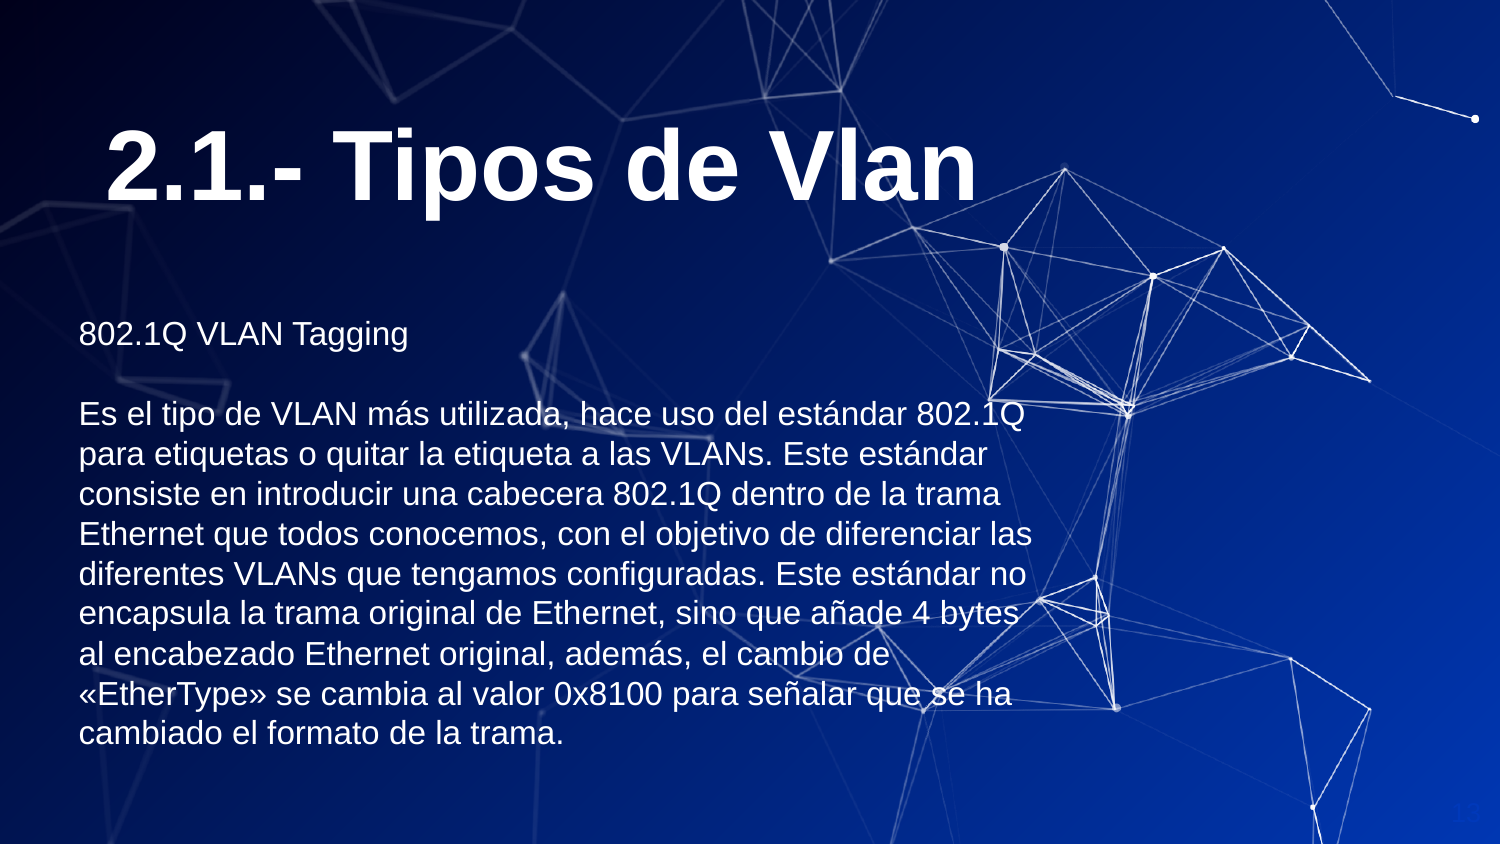

2.1.- Tipos de Vlan
802.1Q VLAN Tagging

Es el tipo de VLAN más utilizada, hace uso del estándar 802.1Q para etiquetas o quitar la etiqueta a las VLANs. Este estándar consiste en introducir una cabecera 802.1Q dentro de la trama Ethernet que todos conocemos, con el objetivo de diferenciar las diferentes VLANs que tengamos configuradas. Este estándar no encapsula la trama original de Ethernet, sino que añade 4 bytes al encabezado Ethernet original, además, el cambio de «EtherType» se cambia al valor 0x8100 para señalar que se ha cambiado el formato de la trama.
13